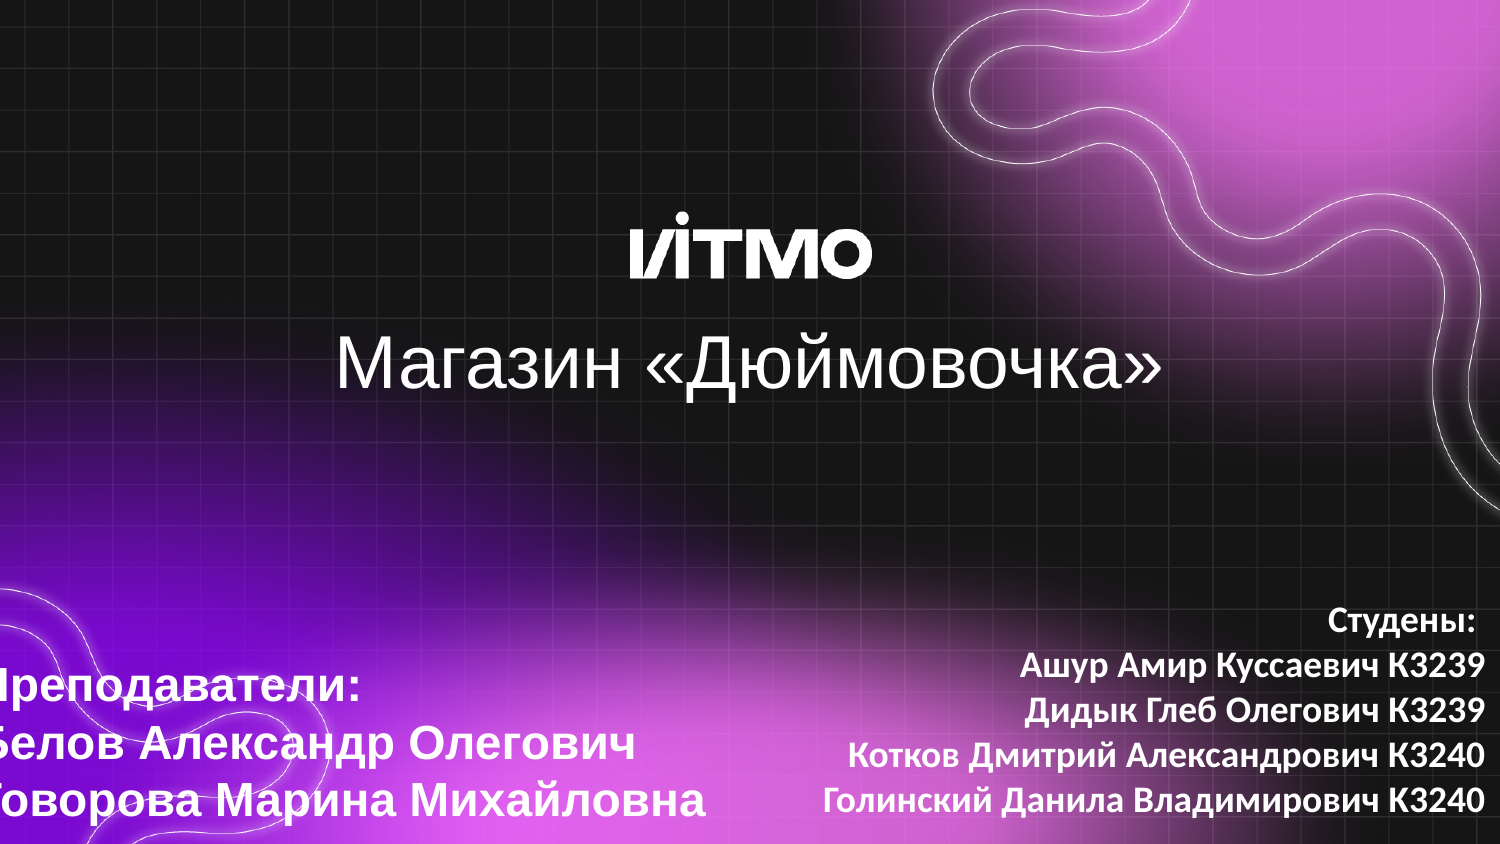

# Магазин «Дюймовочка»
Студены:
Ашур Амир Куссаевич К3239
Дидык Глеб Олегович К3239
Котков Дмитрий Александрович К3240
Голинский Данила Владимирович K3240

Преподаватели:
Белов Александр Олегович
Говорова Марина Михайловна